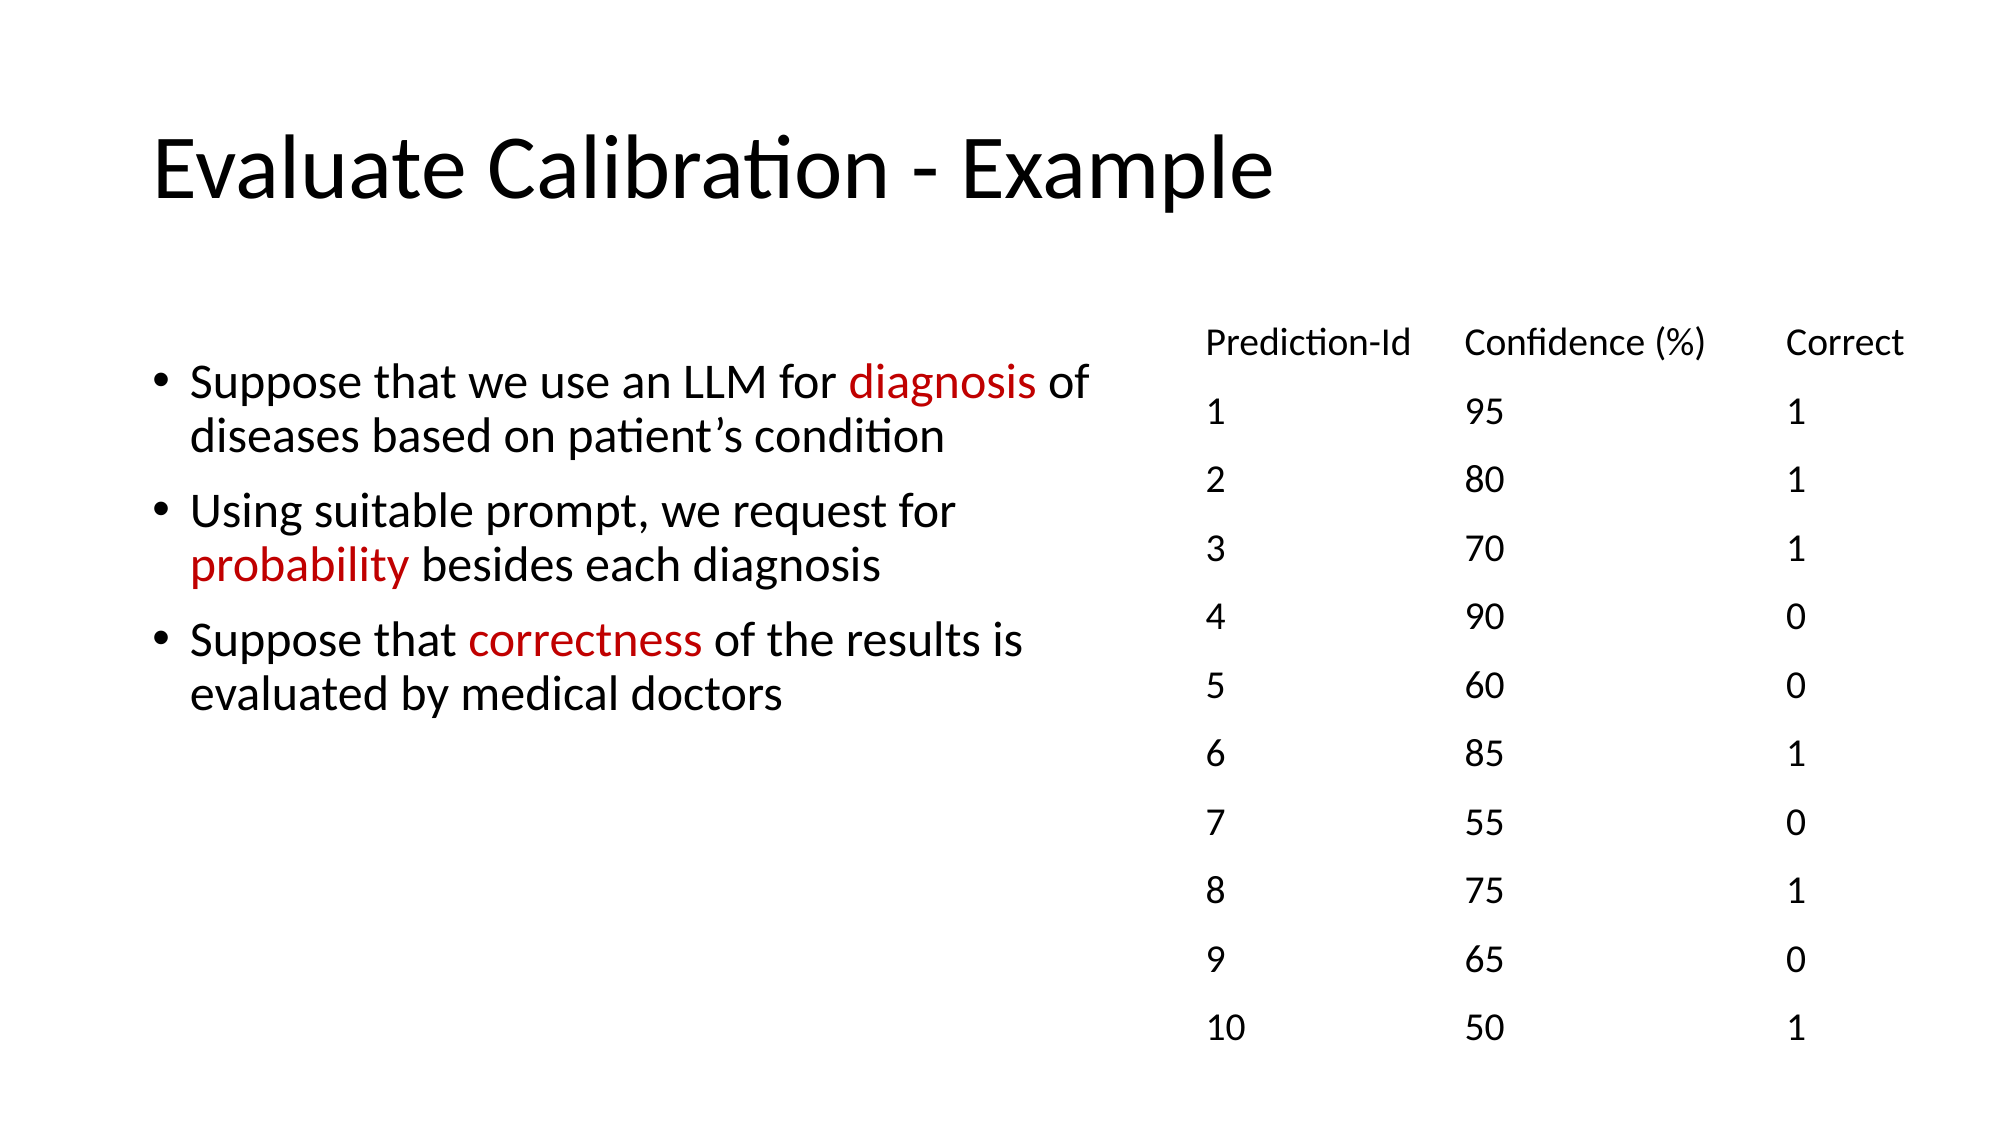

# Evaluate Calibration - Example
| Prediction-Id | Confidence (%) | Correct |
| --- | --- | --- |
| 1 | 95 | 1 |
| 2 | 80 | 1 |
| 3 | 70 | 1 |
| 4 | 90 | 0 |
| 5 | 60 | 0 |
| 6 | 85 | 1 |
| 7 | 55 | 0 |
| 8 | 75 | 1 |
| 9 | 65 | 0 |
| 10 | 50 | 1 |
Suppose that we use an LLM for diagnosis of diseases based on patient’s condition
Using suitable prompt, we request for probability besides each diagnosis
Suppose that correctness of the results is evaluated by medical doctors